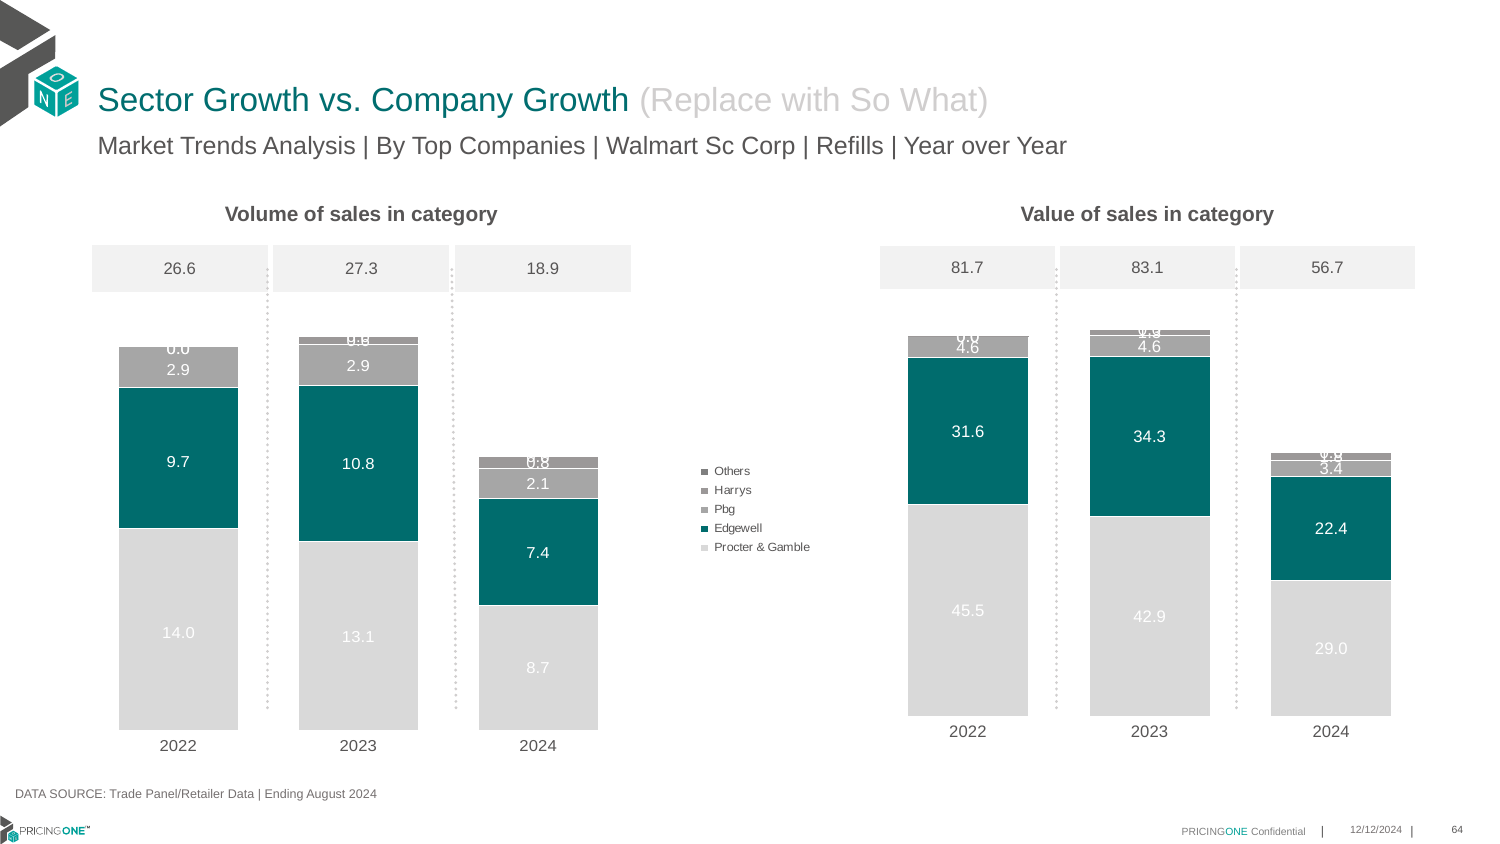

# Sector Growth vs. Company Growth (Replace with So What)
Market Trends Analysis | By Top Companies | Walmart Sc Corp | Refills | Year over Year
| Value of sales in category |  |  |
| --- | --- | --- |
| 81.7 | 83.1 | 56.7 |
| Volume of sales in category |  |  |
| --- | --- | --- |
| 26.6 | 27.3 | 18.9 |

### Chart

| Category | Procter & Gamble | Edgewell | Pbg | Harrys | Others |
|---|---|---|---|---|---|
| 2022 | 45.493339 | 31.564425 | 4.641589 | 0.047414 | 1.1e-05 |
| 2023 | 42.92208 | 34.299924 | 4.624919 | 1.289983 | 8e-06 |
| 2024 | 29.048132 | 22.407647 | 3.430298 | 1.806119 | 4e-06 |

### Chart

| Category | Procter & Gamble | Edgewell | Pbg | Harrys | Others |
|---|---|---|---|---|---|
| 2022 | 13.993246 | 9.726117 | 2.883853 | 0.020051 | 1.2e-05 |
| 2023 | 13.081027 | 10.787187 | 2.857593 | 0.559127 | 8e-06 |
| 2024 | 8.665036 | 7.372419 | 2.131679 | 0.774687 | 4e-06 |
DATA SOURCE: Trade Panel/Retailer Data | Ending August 2024

12/12/2024
64